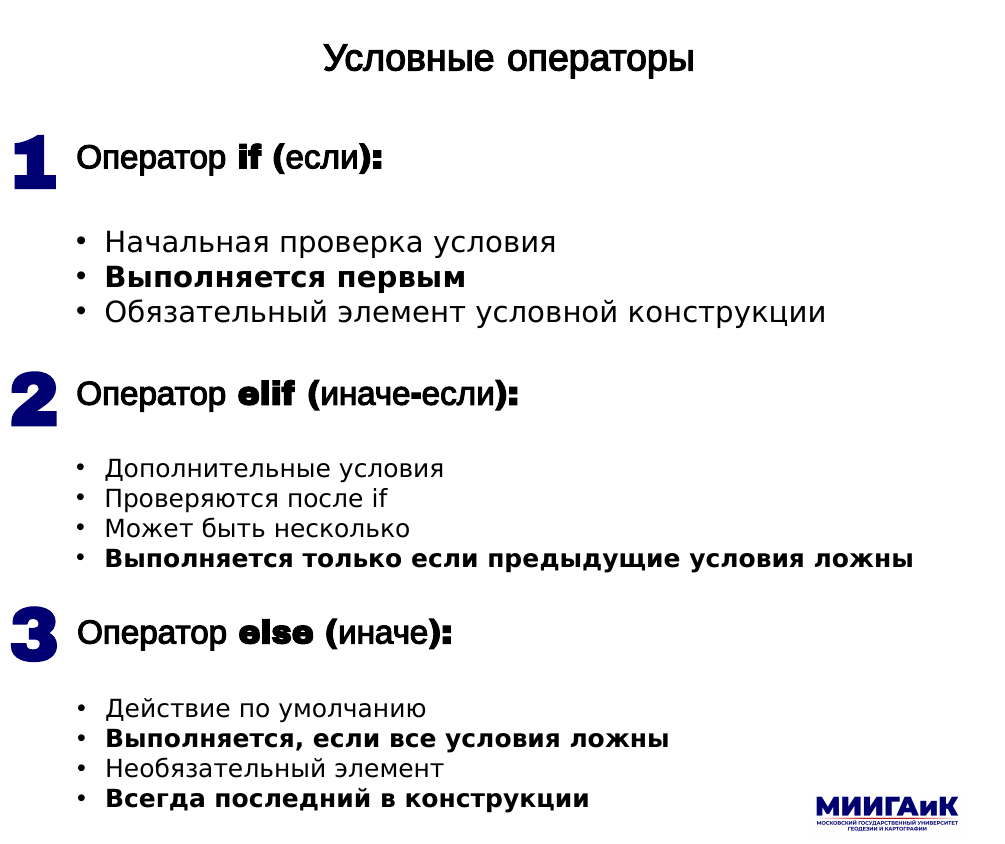

Условные операторы
Оператор if (если):
Начальная проверка условия
Выполняется первым
Обязательный элемент условной конструкции
Оператор elif (иначе-если):
Дополнительные условия
Проверяются после if
Может быть несколько
Выполняется только если предыдущие условия ложны
Оператор else (иначе):
Действие по умолчанию
Выполняется, если все условия ложны
Необязательный элемент
Всегда последний в конструкции